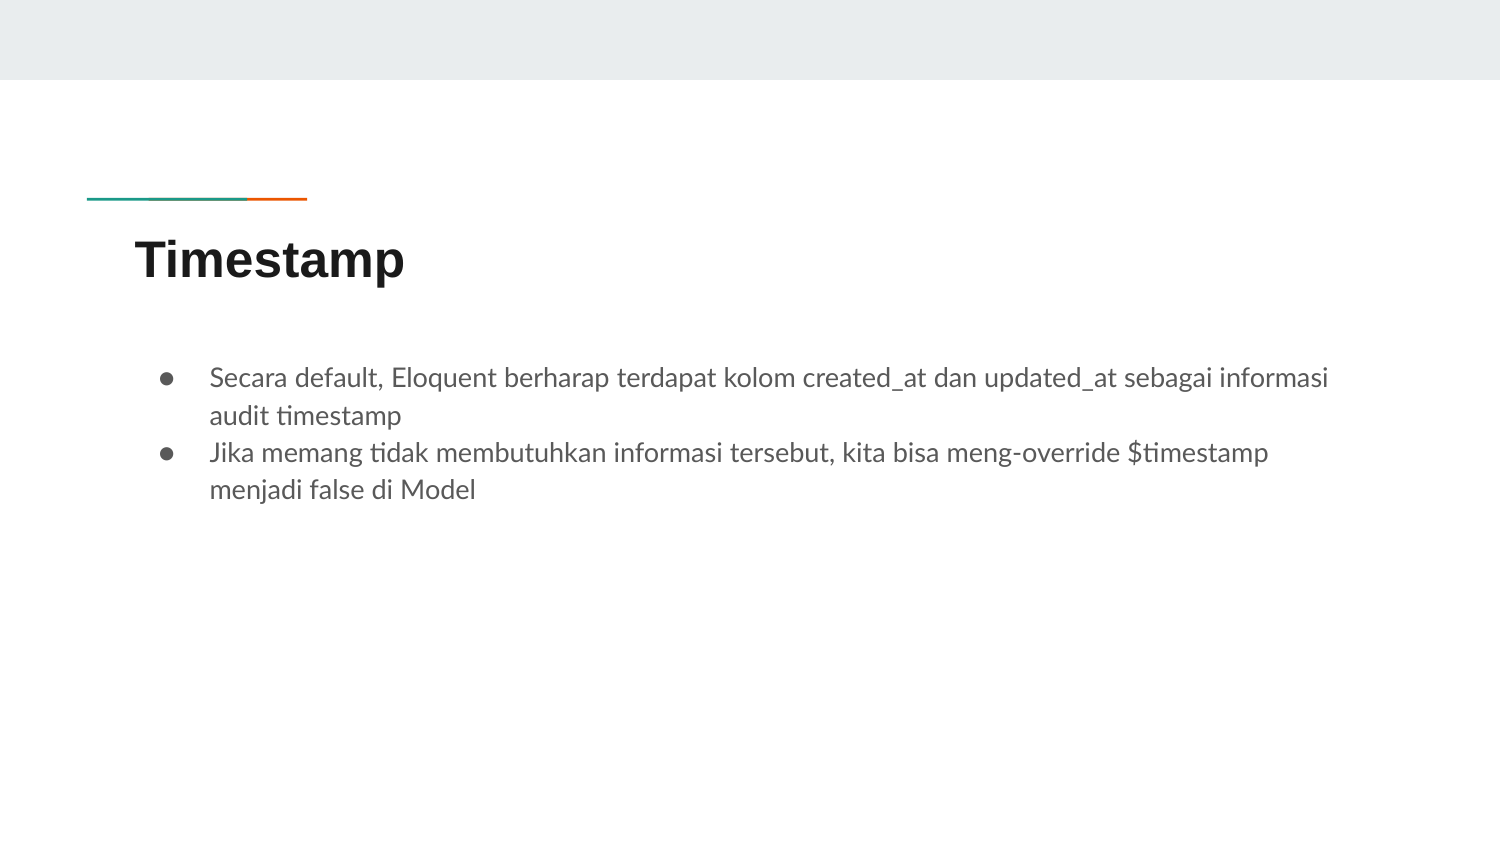

# Timestamp
Secara default, Eloquent berharap terdapat kolom created_at dan updated_at sebagai informasi audit timestamp
Jika memang tidak membutuhkan informasi tersebut, kita bisa meng-override $timestamp menjadi false di Model